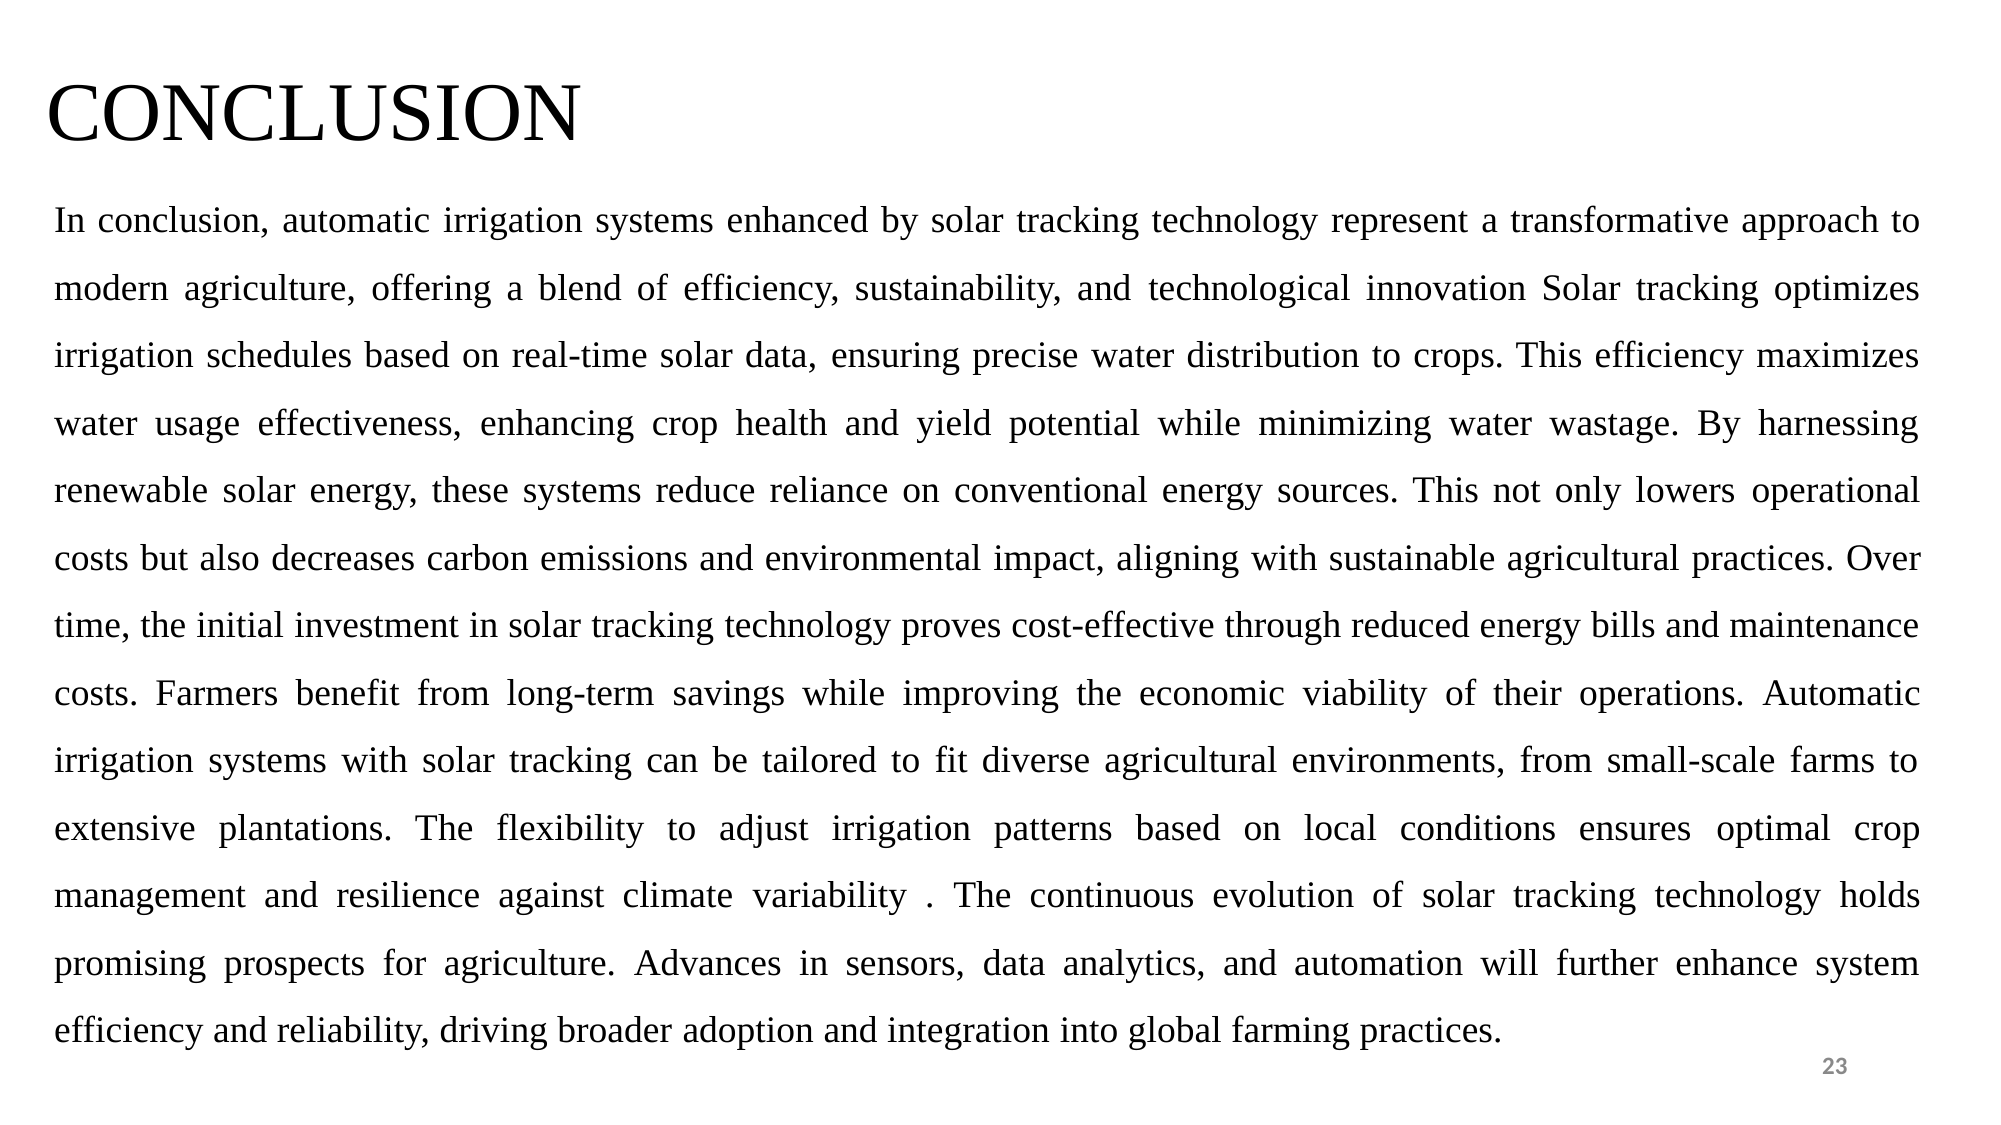

CONCLUSION
In conclusion, automatic irrigation systems enhanced by solar tracking technology represent a transformative approach to modern agriculture, offering a blend of efficiency, sustainability, and technological innovation Solar tracking optimizes irrigation schedules based on real-time solar data, ensuring precise water distribution to crops. This efficiency maximizes water usage effectiveness, enhancing crop health and yield potential while minimizing water wastage. By harnessing renewable solar energy, these systems reduce reliance on conventional energy sources. This not only lowers operational costs but also decreases carbon emissions and environmental impact, aligning with sustainable agricultural practices. Over time, the initial investment in solar tracking technology proves cost-effective through reduced energy bills and maintenance costs. Farmers benefit from long-term savings while improving the economic viability of their operations. Automatic irrigation systems with solar tracking can be tailored to fit diverse agricultural environments, from small-scale farms to extensive plantations. The flexibility to adjust irrigation patterns based on local conditions ensures optimal crop management and resilience against climate variability . The continuous evolution of solar tracking technology holds promising prospects for agriculture. Advances in sensors, data analytics, and automation will further enhance system efficiency and reliability, driving broader adoption and integration into global farming practices.
23